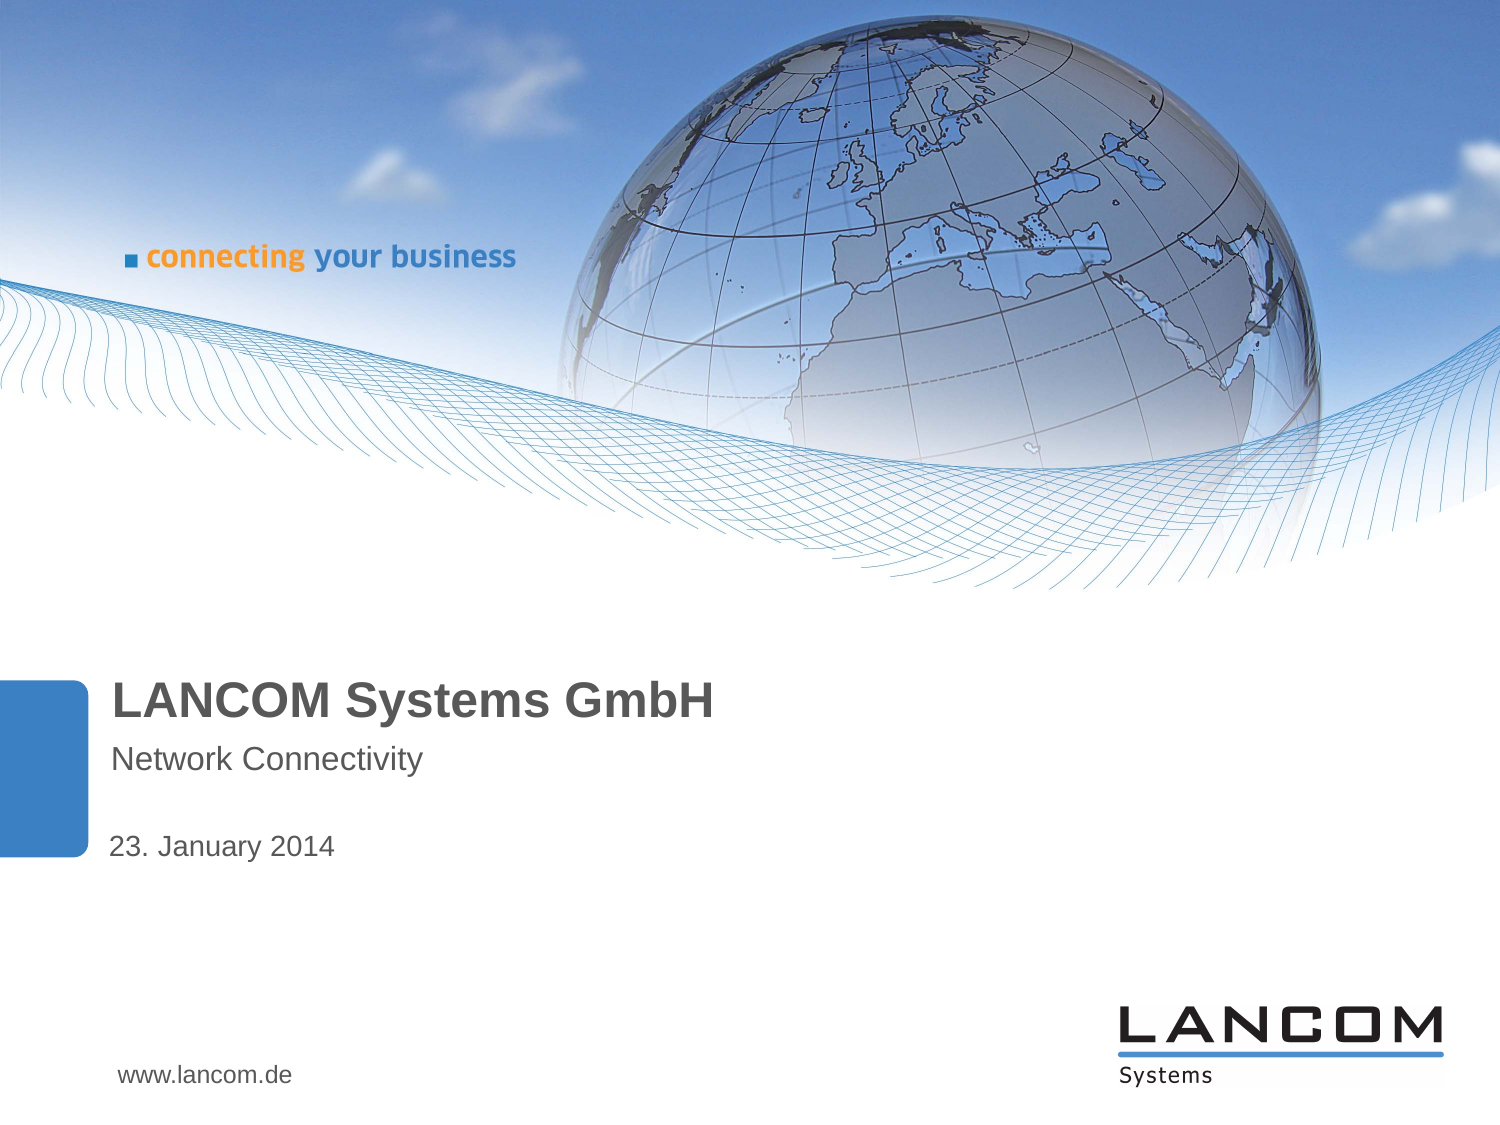

LANCOM Systems GmbH
Network Connectivity
23. January 2014